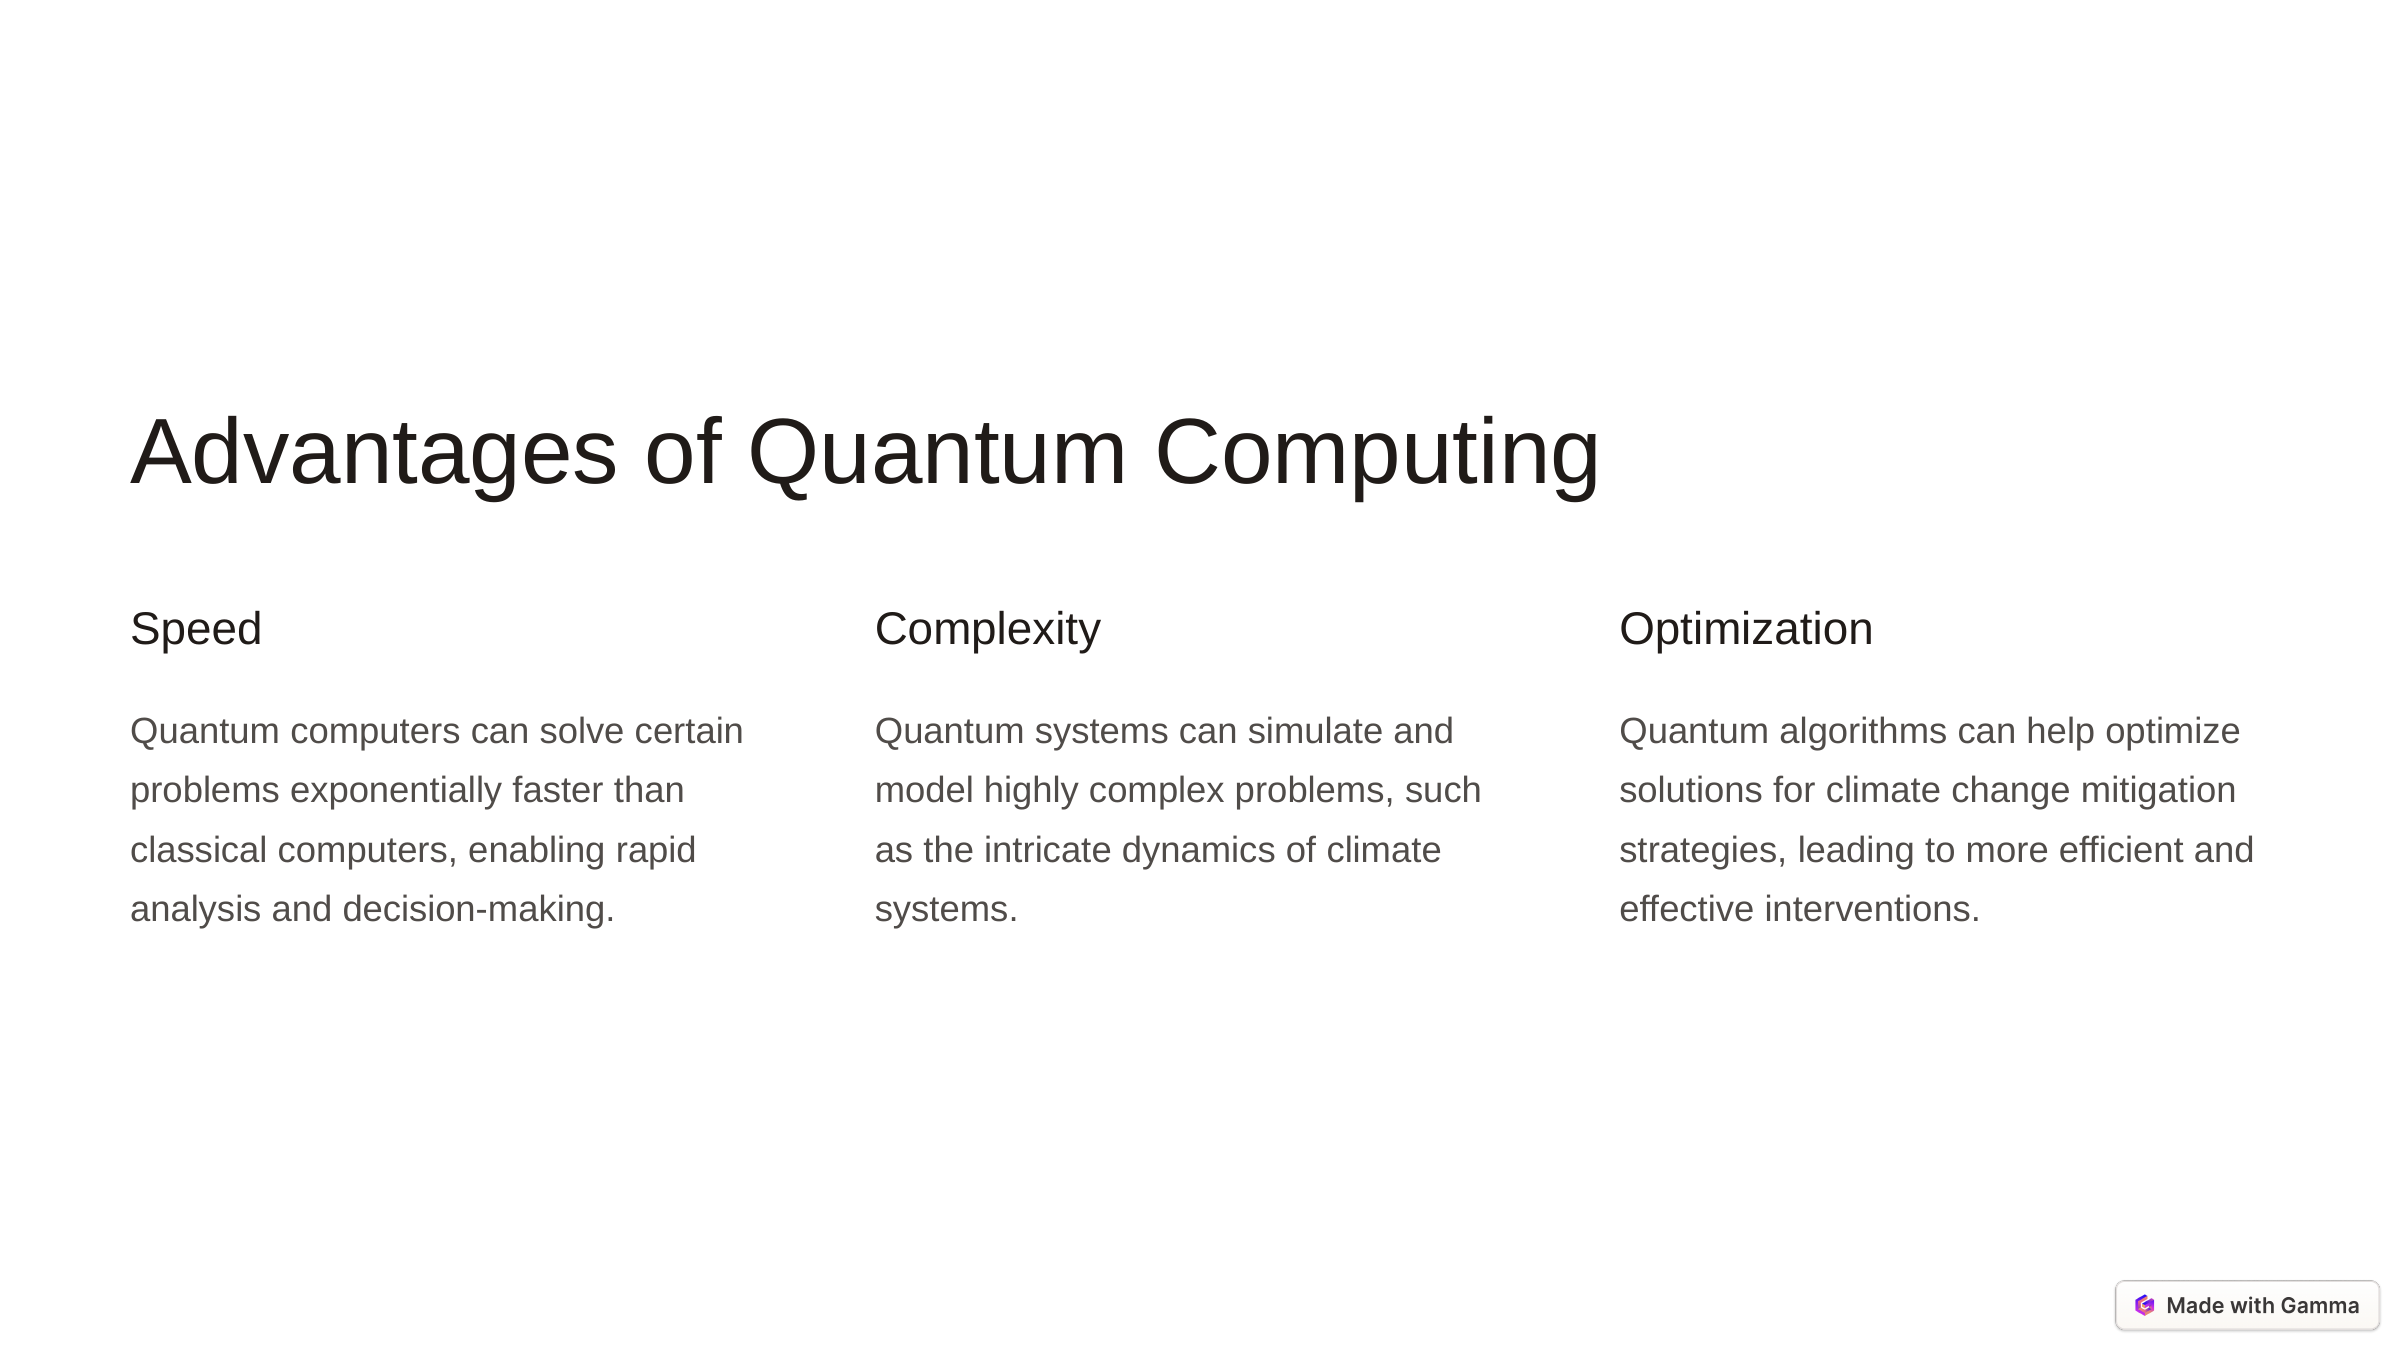

Advantages of Quantum Computing
Speed
Complexity
Optimization
Quantum computers can solve certain problems exponentially faster than classical computers, enabling rapid analysis and decision-making.
Quantum systems can simulate and model highly complex problems, such as the intricate dynamics of climate systems.
Quantum algorithms can help optimize solutions for climate change mitigation strategies, leading to more efficient and effective interventions.